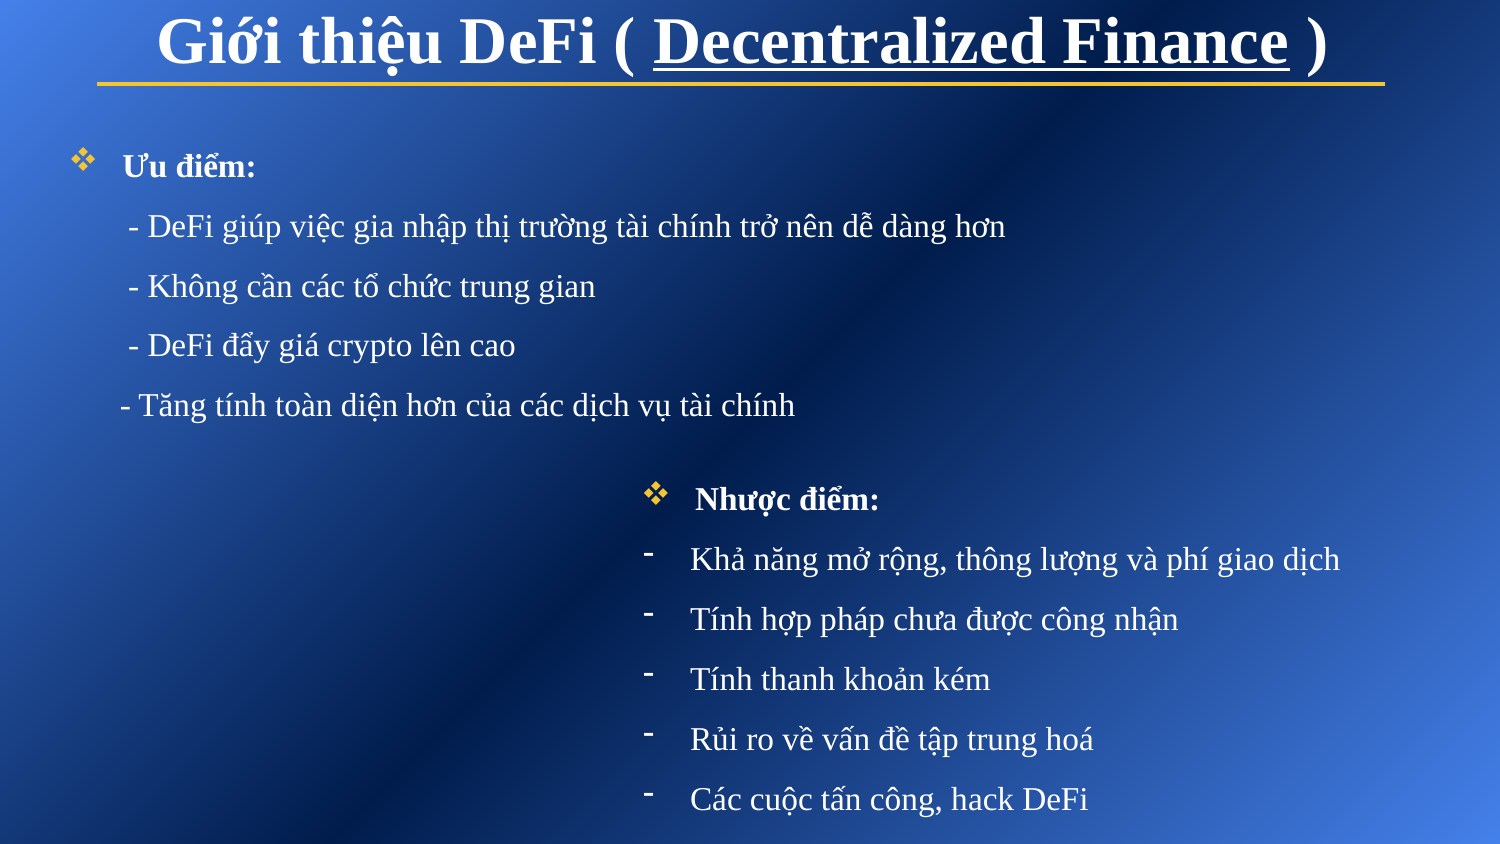

Giới thiệu DeFi ( Decentralized Finance )
Ưu điểm:
       - DeFi giúp việc gia nhập thị trường tài chính trở nên dễ dàng hơn
       - Không cần các tổ chức trung gian
       - DeFi đẩy giá crypto lên cao
      - Tăng tính toàn diện hơn của các dịch vụ tài chính

Nhược điểm:
Khả năng mở rộng, thông lượng và phí giao dịch
Tính hợp pháp chưa được công nhận
Tính thanh khoản kém
Rủi ro về vấn đề tập trung hoá
Các cuộc tấn công, hack DeFi